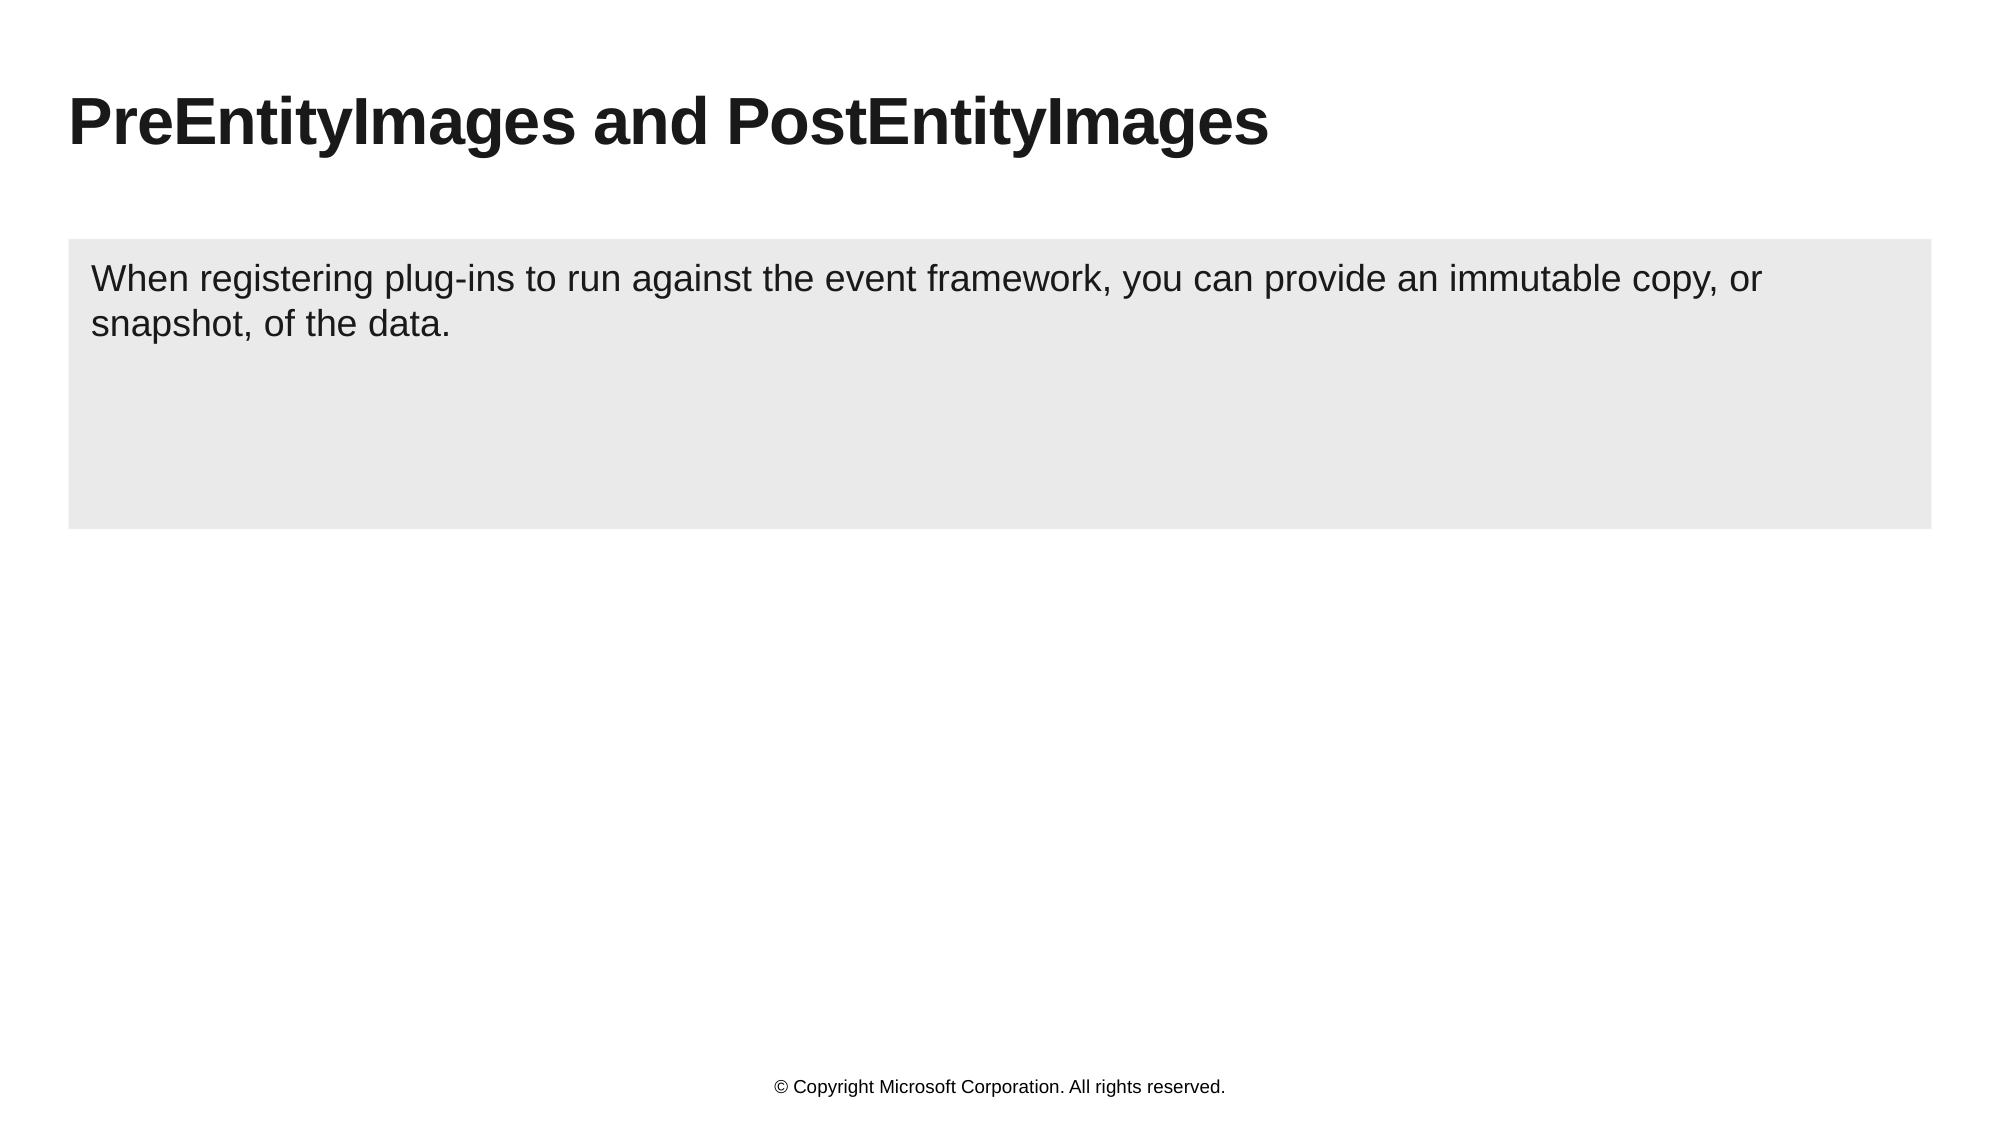

# PreEntityImages and PostEntityImages
When registering plug-ins to run against the event framework, you can provide an immutable copy, or snapshot, of the data.